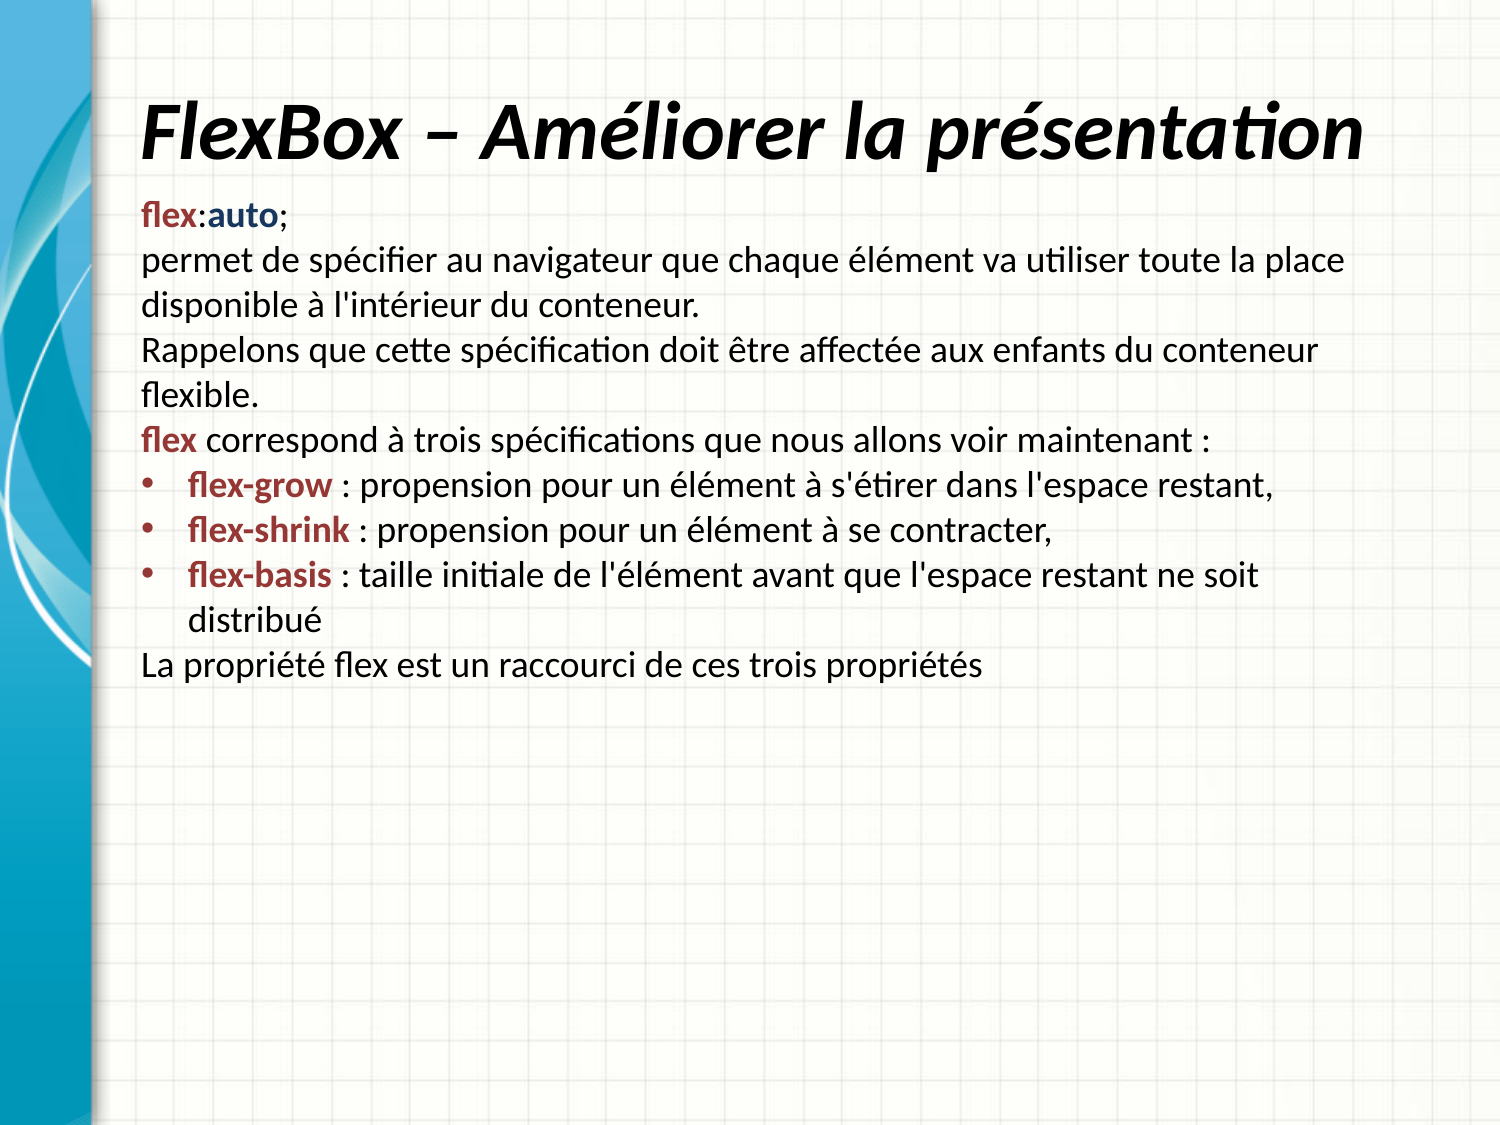

# FlexBox – Améliorer la présentation
flex:auto;
permet de spécifier au navigateur que chaque élément va utiliser toute la place disponible à l'intérieur du conteneur.
Rappelons que cette spécification doit être affectée aux enfants du conteneur flexible.
flex correspond à trois spécifications que nous allons voir maintenant :
flex-grow : propension pour un élément à s'étirer dans l'espace restant,
flex-shrink : propension pour un élément à se contracter,
flex-basis : taille initiale de l'élément avant que l'espace restant ne soit distribué
La propriété flex est un raccourci de ces trois propriétés